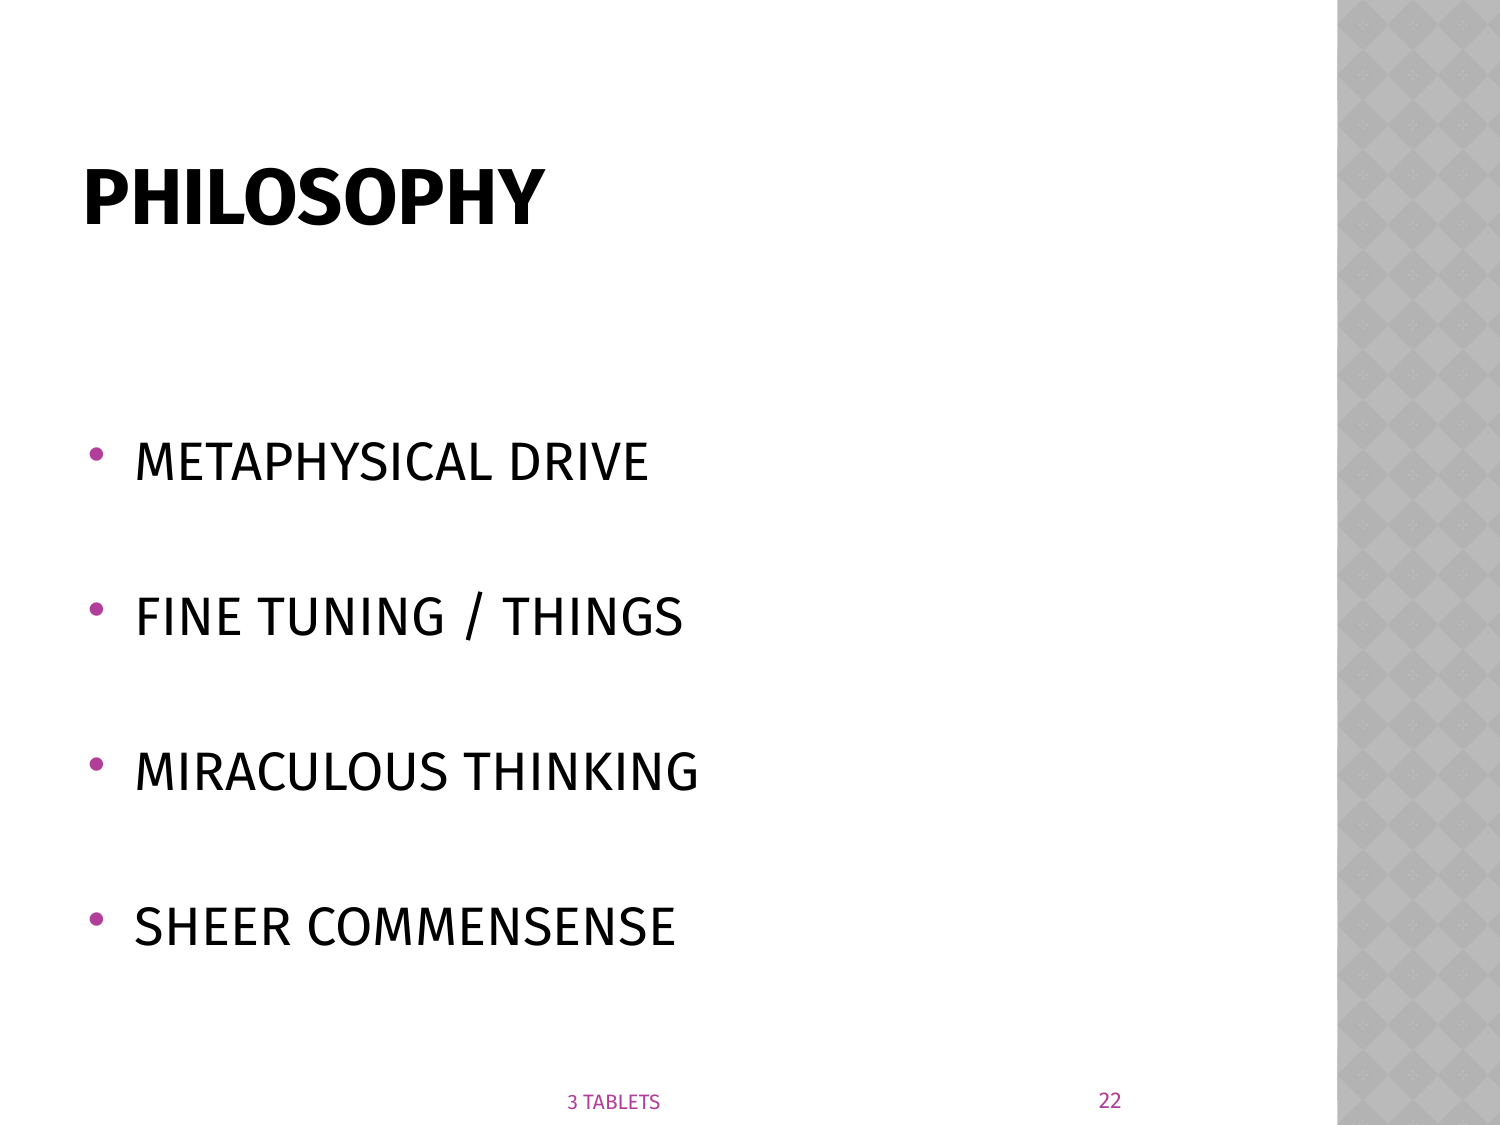

# PHILOSOPHY

METAPHYSICAL DRIVE

FINE TUNING / THINGS

MIRACULOUS THINKING

SHEER COMMENSENSE
22
3 TABLETS